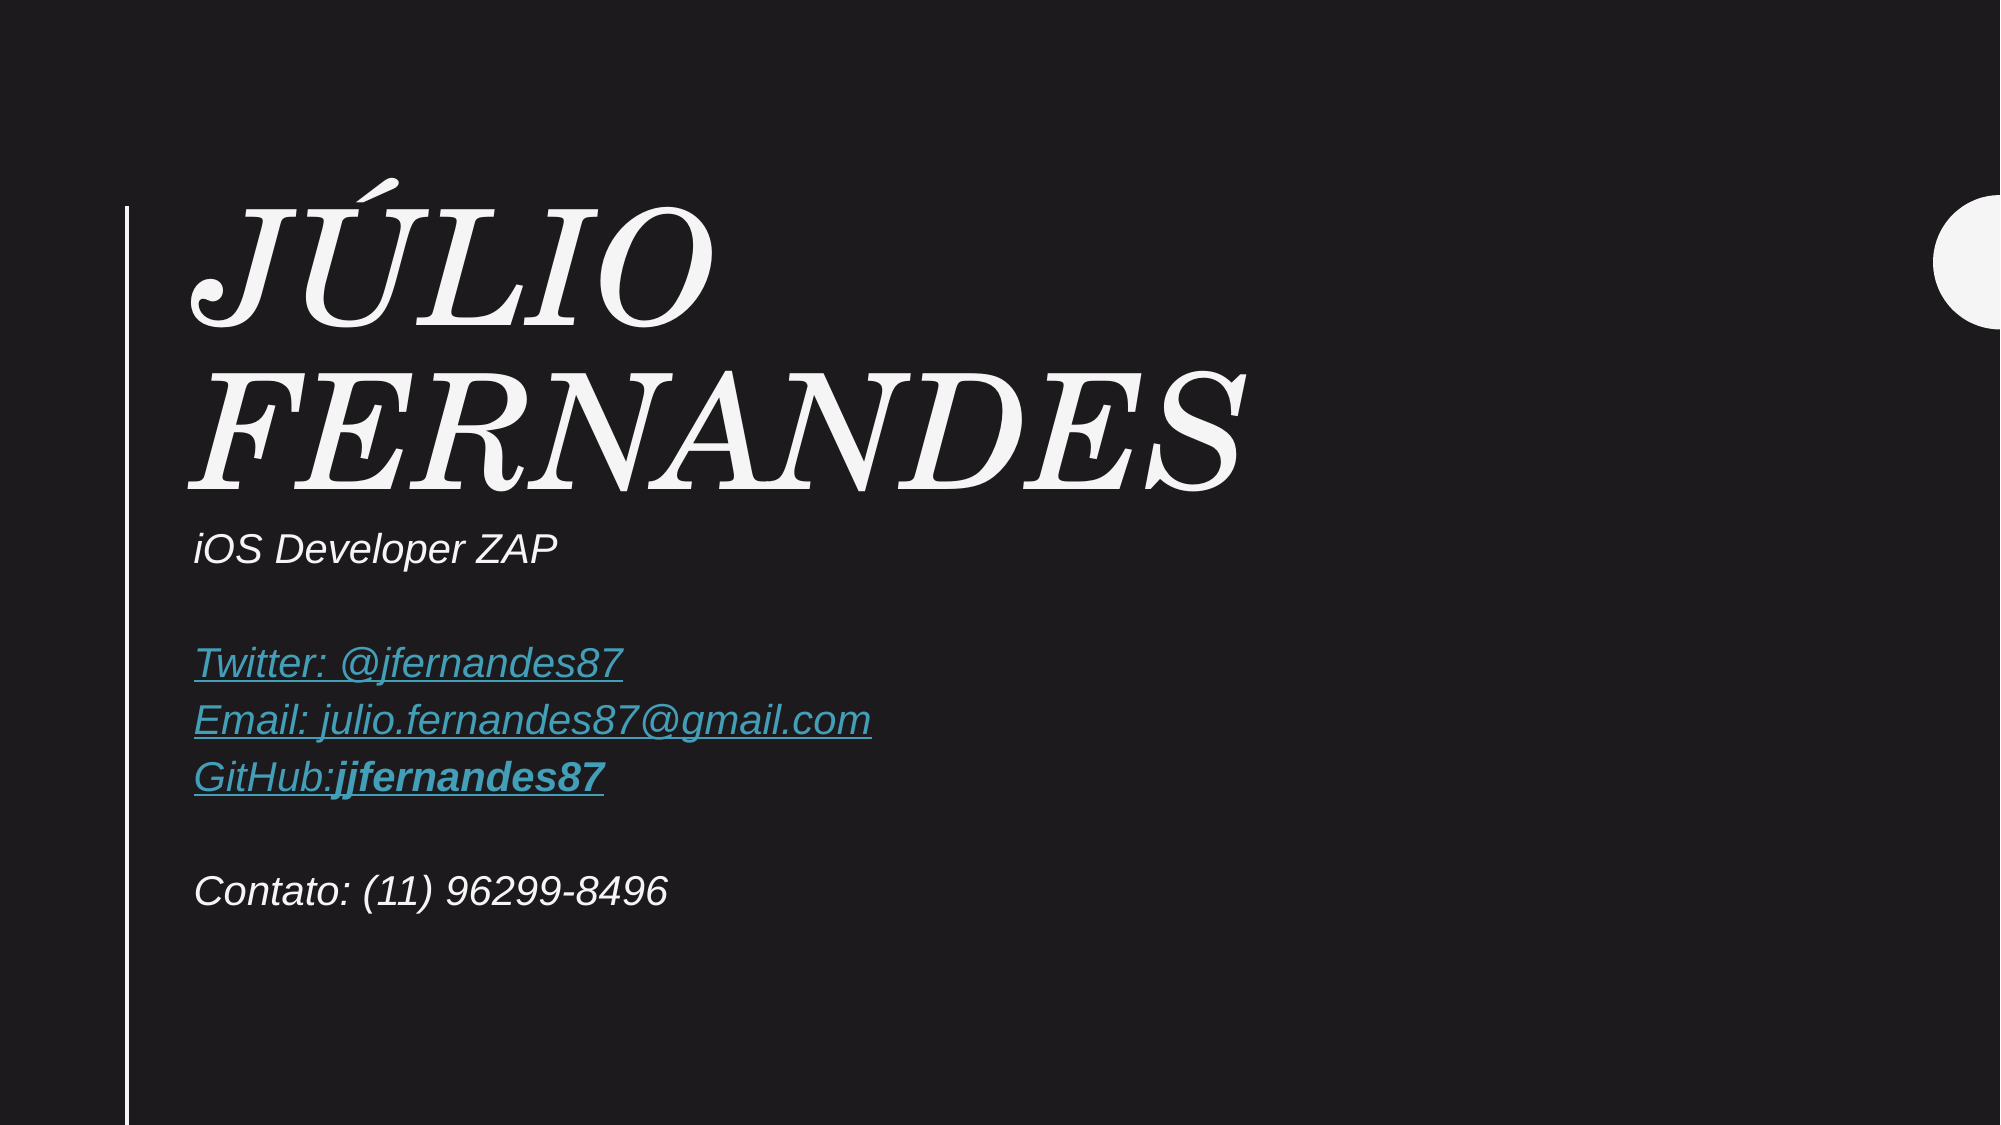

# Júlio Fernandes
iOS Developer ZAP

Twitter: @jfernandes87
Email: julio.fernandes87@gmail.com
GitHub:jjfernandes87

Contato: (11) 96299-8496